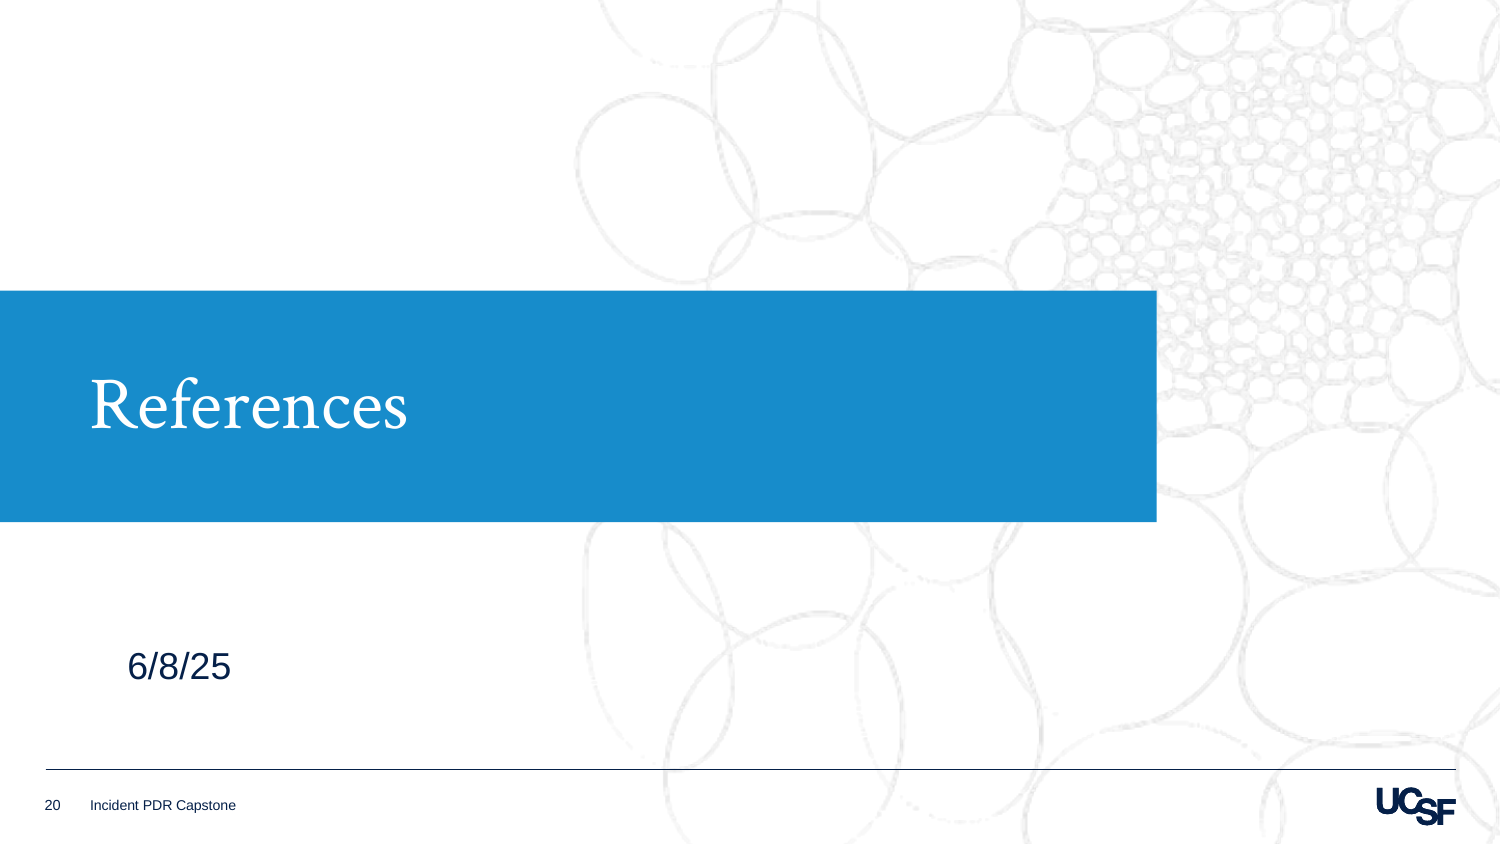

# References
6/8/25
20
Incident PDR Capstone